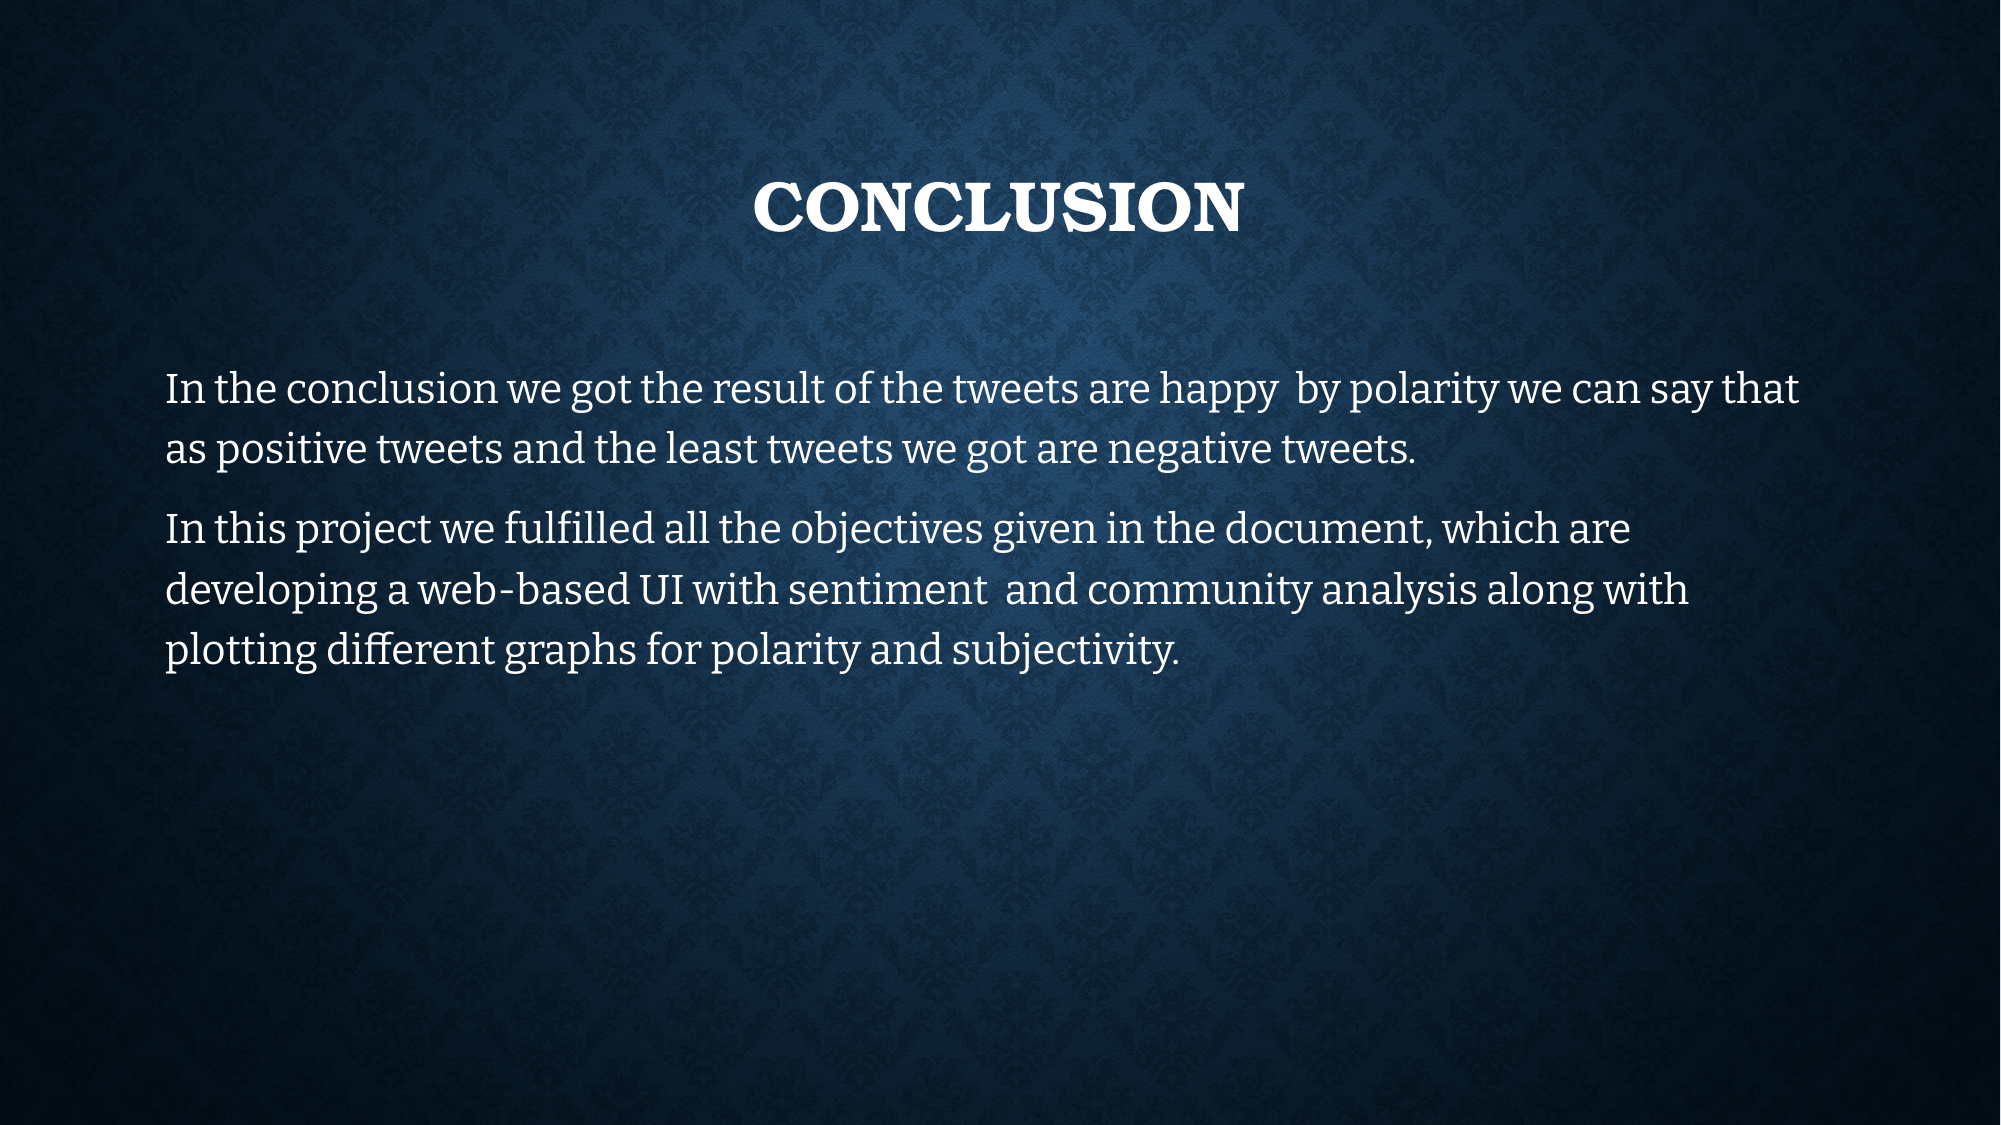

# CONCLUSION
In the conclusion we got the result of the tweets are happy  by polarity we can say that as positive tweets and the least tweets we got are negative tweets.
In this project we fulfilled all the objectives given in the document, which are developing a web-based UI with sentiment  and community analysis along with plotting different graphs for polarity and subjectivity.